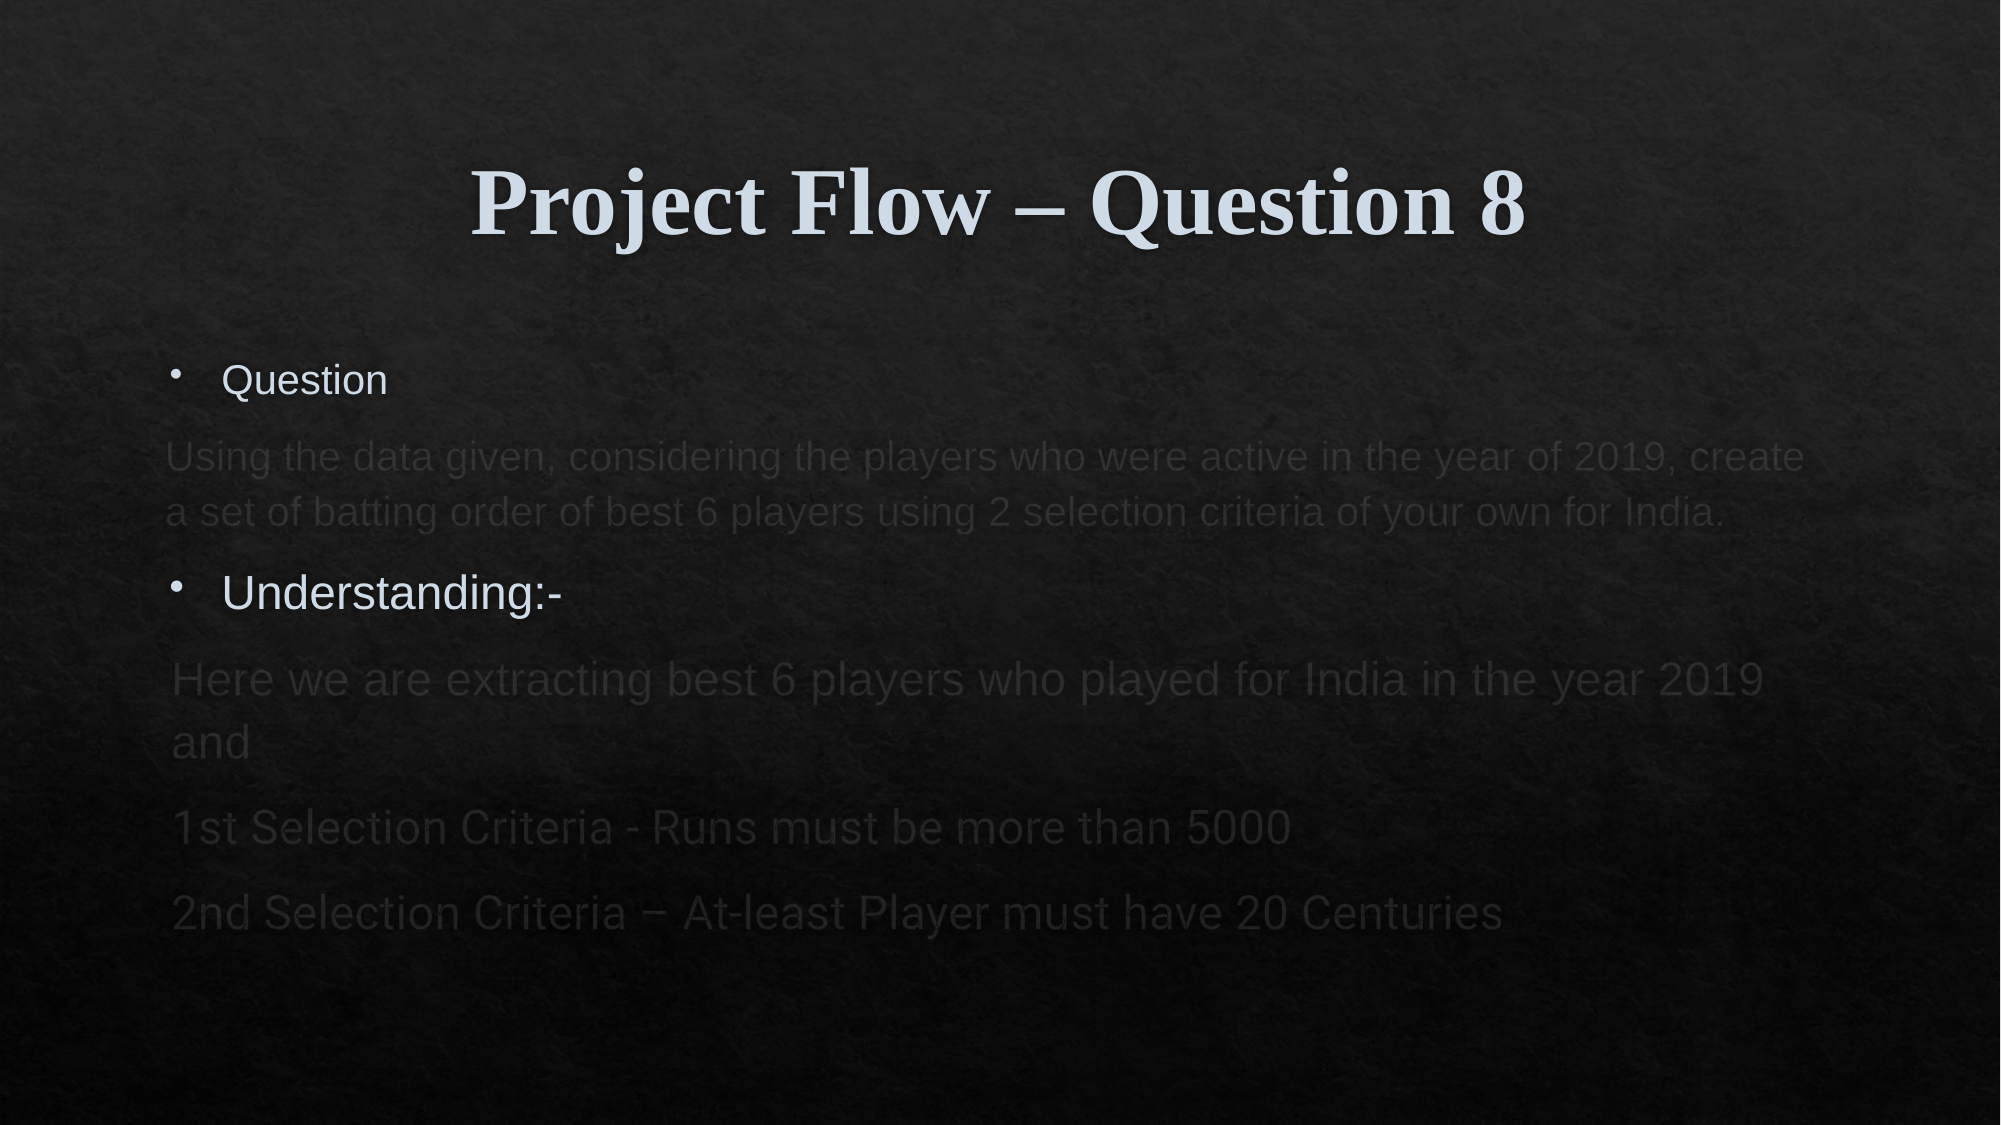

# Project Flow – Question 8
Question
Using the data given, considering the players who were active in the year of 2019, create a set of batting order of best 6 players using 2 selection criteria of your own for India.
Understanding:-
Here we are extracting best 6 players who played for India in the year 2019 and
1st Selection Criteria - Runs must be more than 5000
2nd Selection Criteria – At-least Player must have 20 Centuries